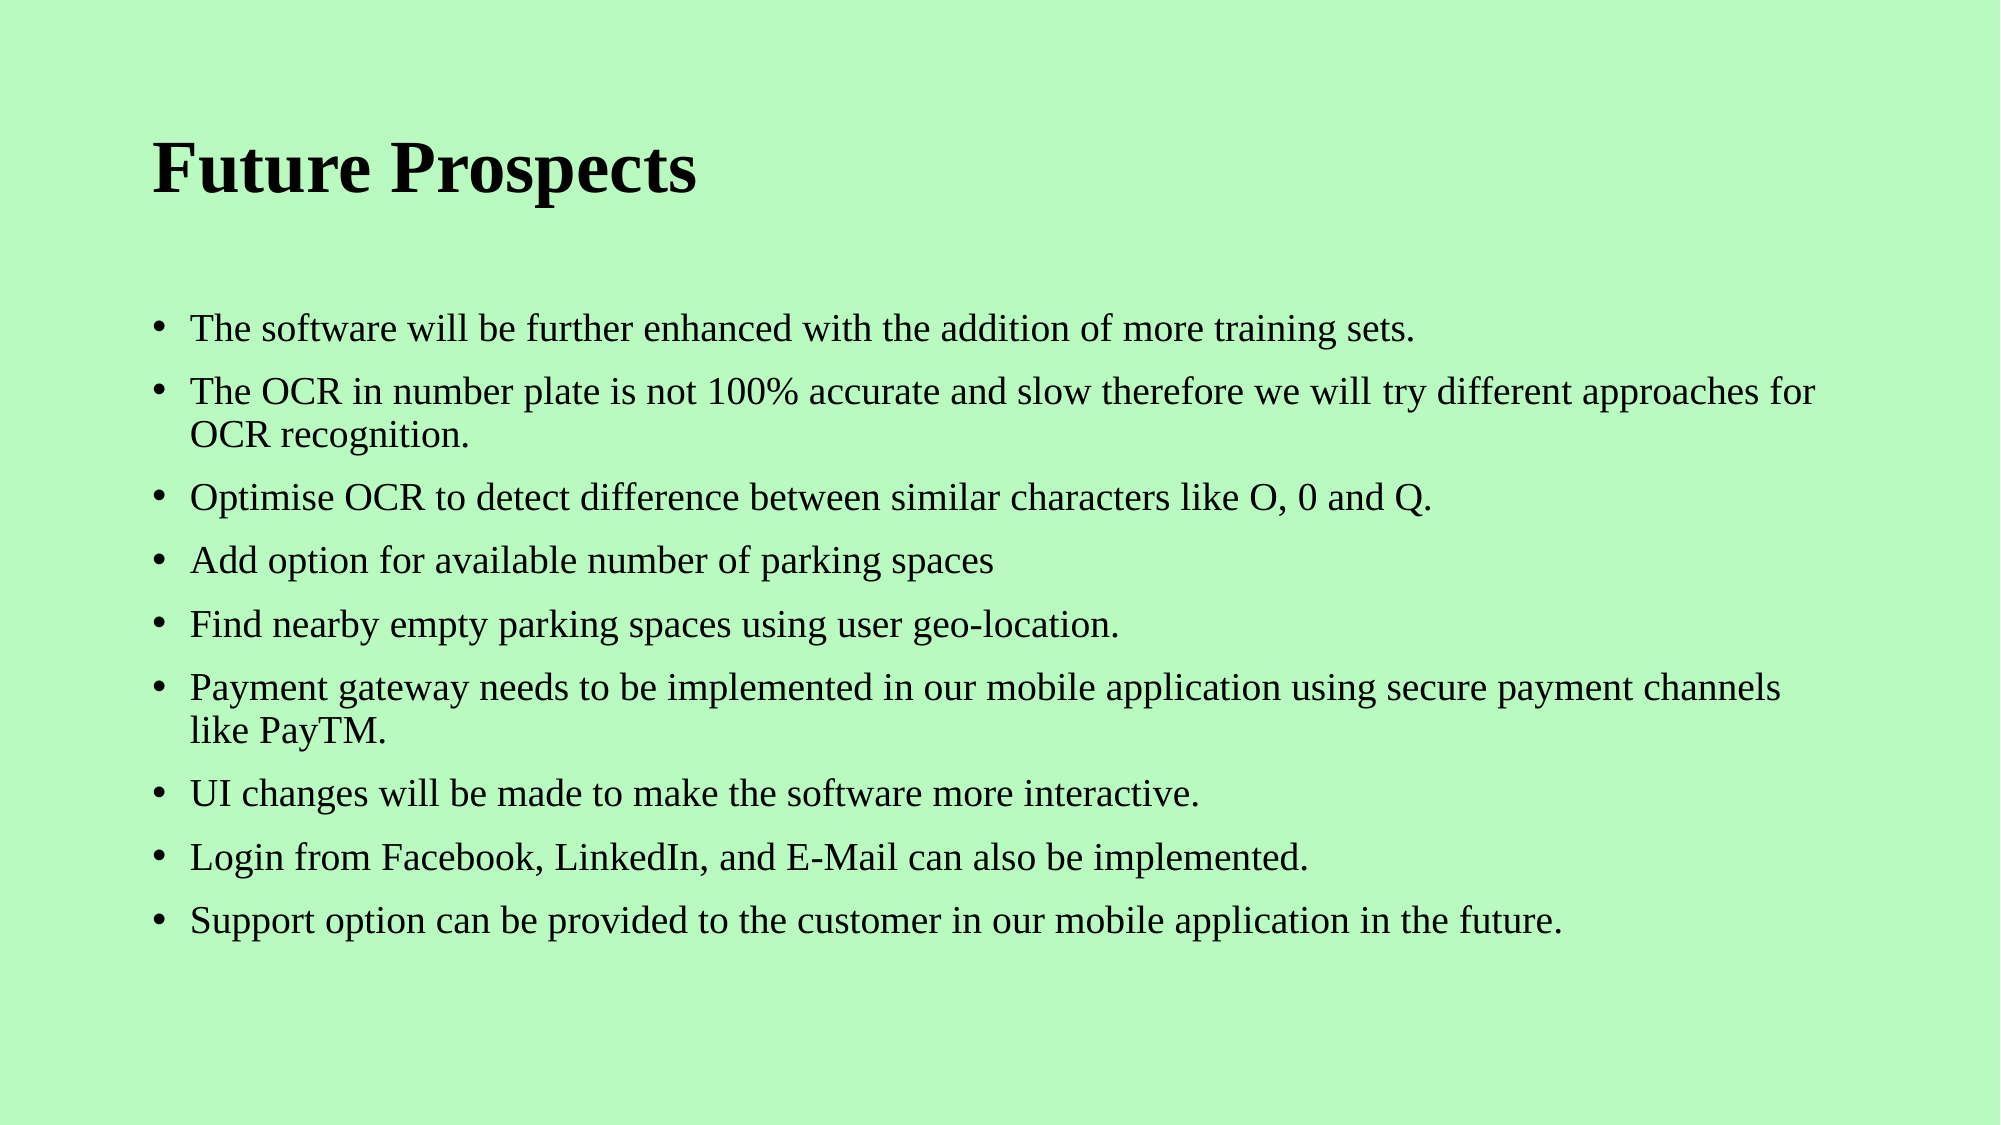

# Future Prospects
The software will be further enhanced with the addition of more training sets.
The OCR in number plate is not 100% accurate and slow therefore we will try different approaches for OCR recognition.
Optimise OCR to detect difference between similar characters like O, 0 and Q.
Add option for available number of parking spaces
Find nearby empty parking spaces using user geo-location.
Payment gateway needs to be implemented in our mobile application using secure payment channels like PayTM.
UI changes will be made to make the software more interactive.
Login from Facebook, LinkedIn, and E-Mail can also be implemented.
Support option can be provided to the customer in our mobile application in the future.